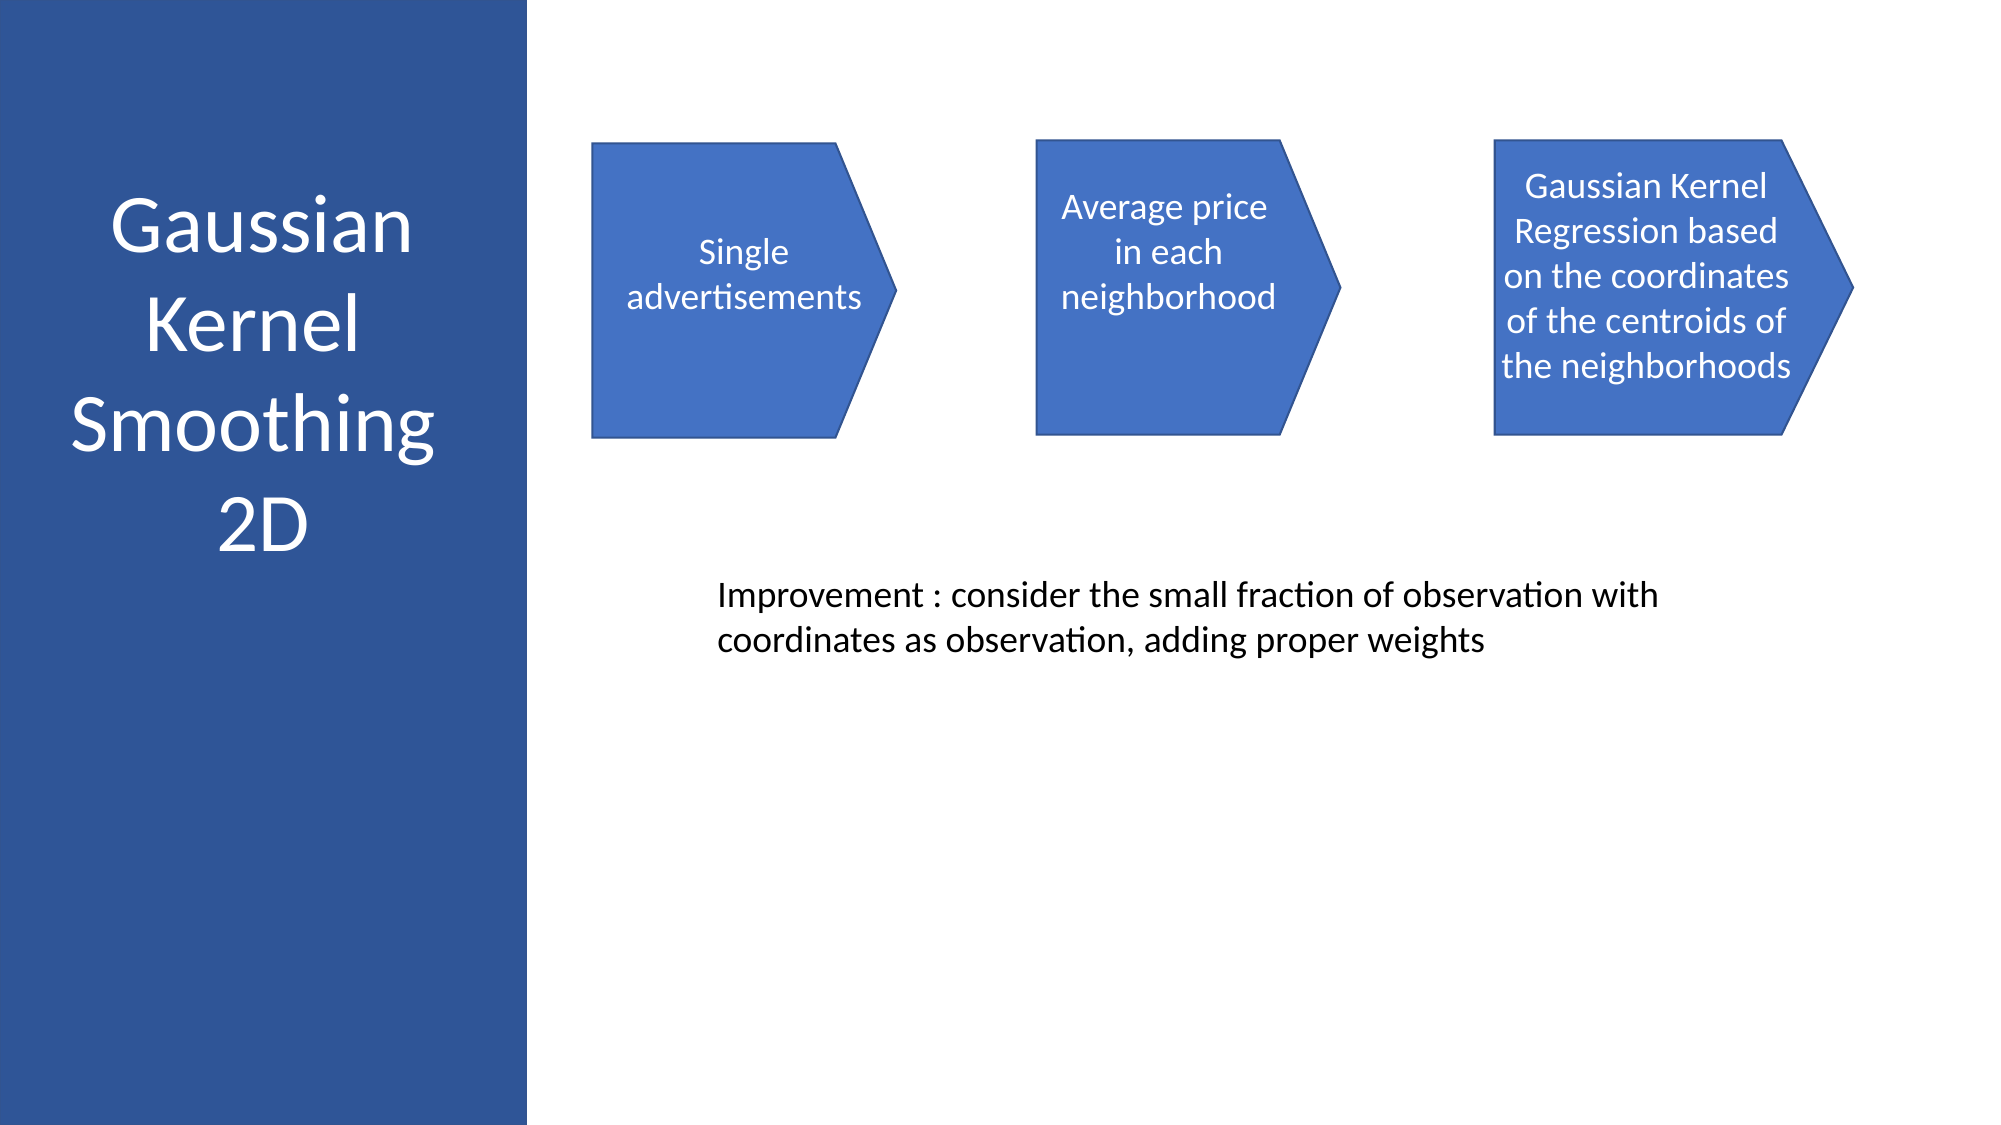

Gaussian Kernel Regression based on the coordinates of the centroids of the neighborhoods
Gaussian Kernel
Smoothing
2D
Average price
in each neighborhood
Single advertisements
Improvement : consider the small fraction of observation with coordinates as observation, adding proper weights